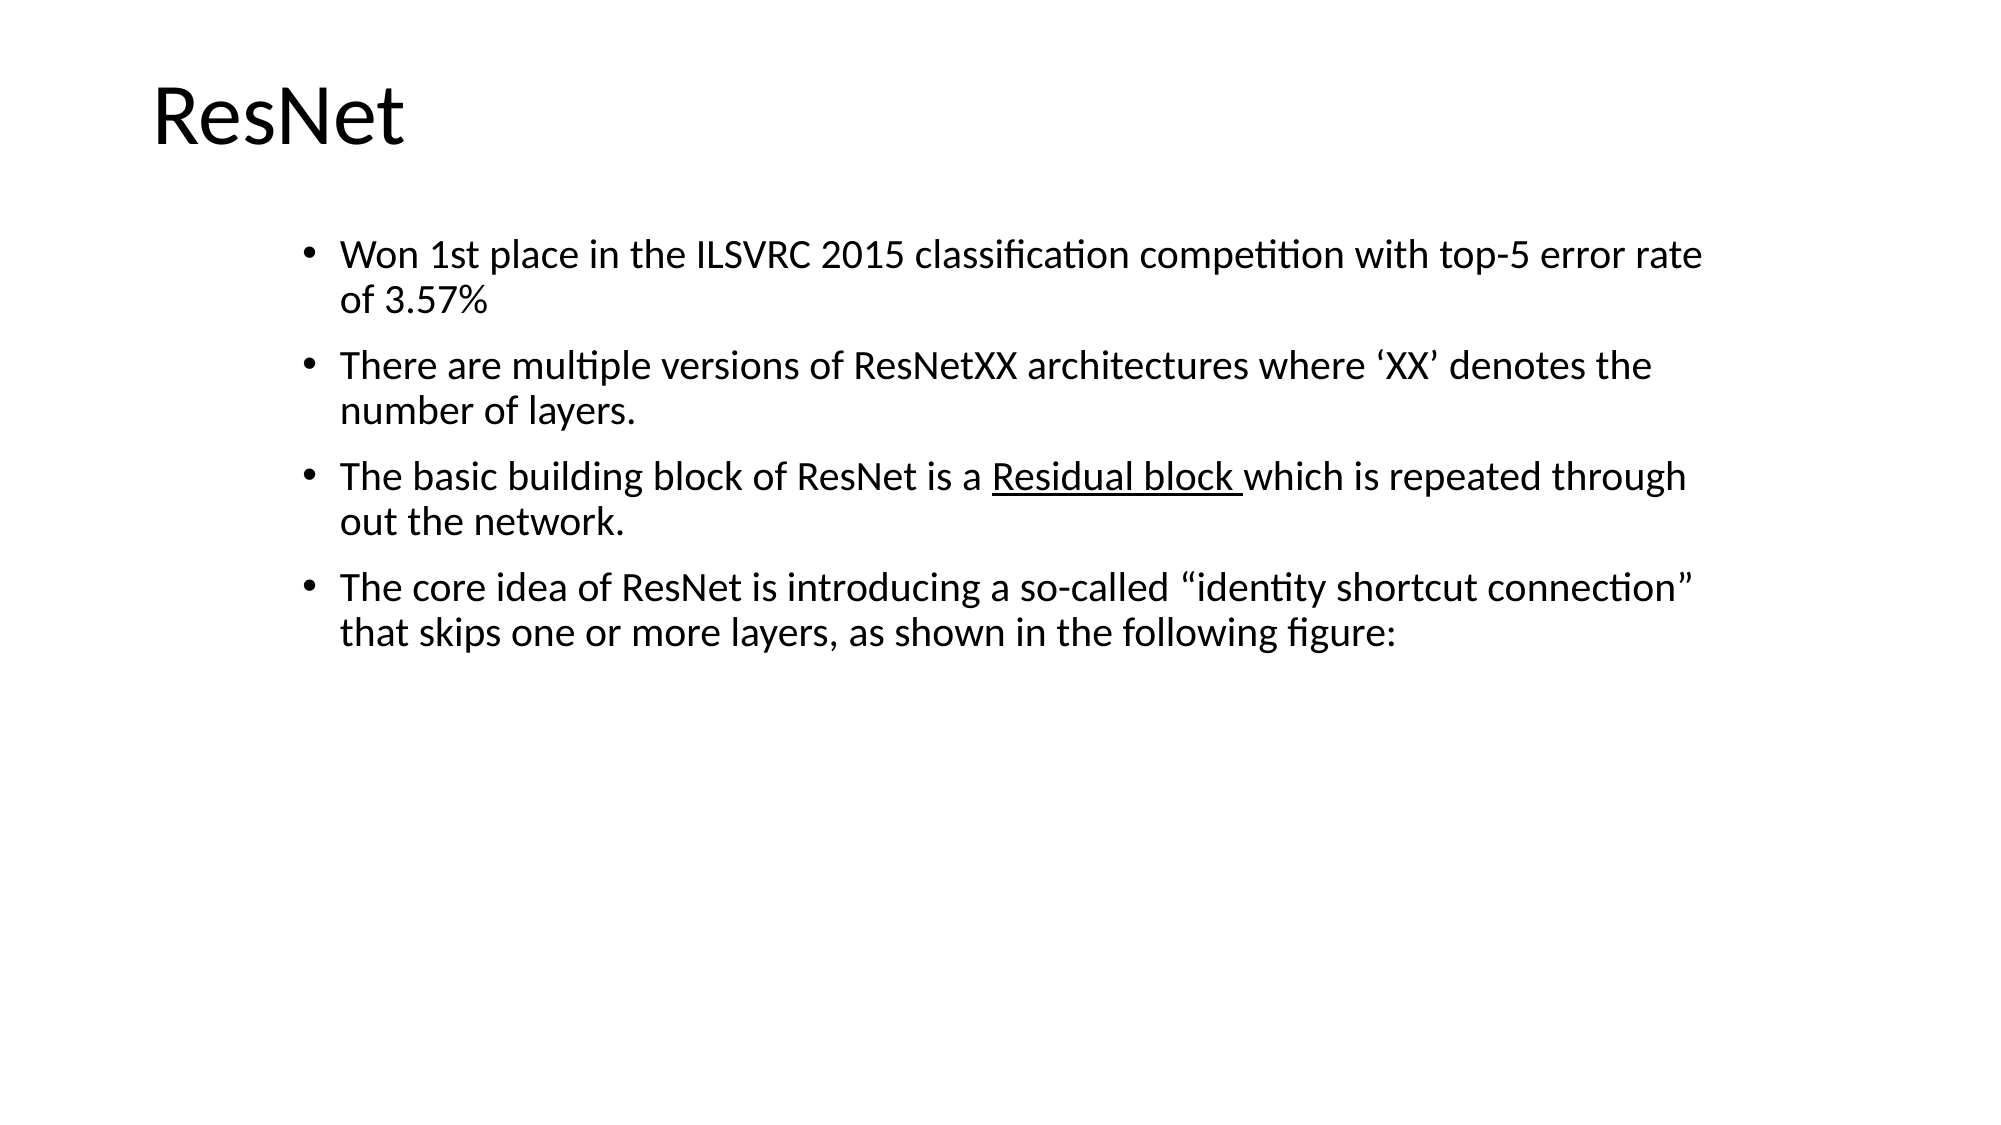

# ResNet
Won 1st place in the ILSVRC 2015 classification competition with top-5 error rate of 3.57%
There are multiple versions of ResNetXX architectures where ‘XX’ denotes the number of layers.
The basic building block of ResNet is a Residual block which is repeated through out the network.
The core idea of ResNet is introducing a so-called “identity shortcut connection” that skips one or more layers, as shown in the following figure: